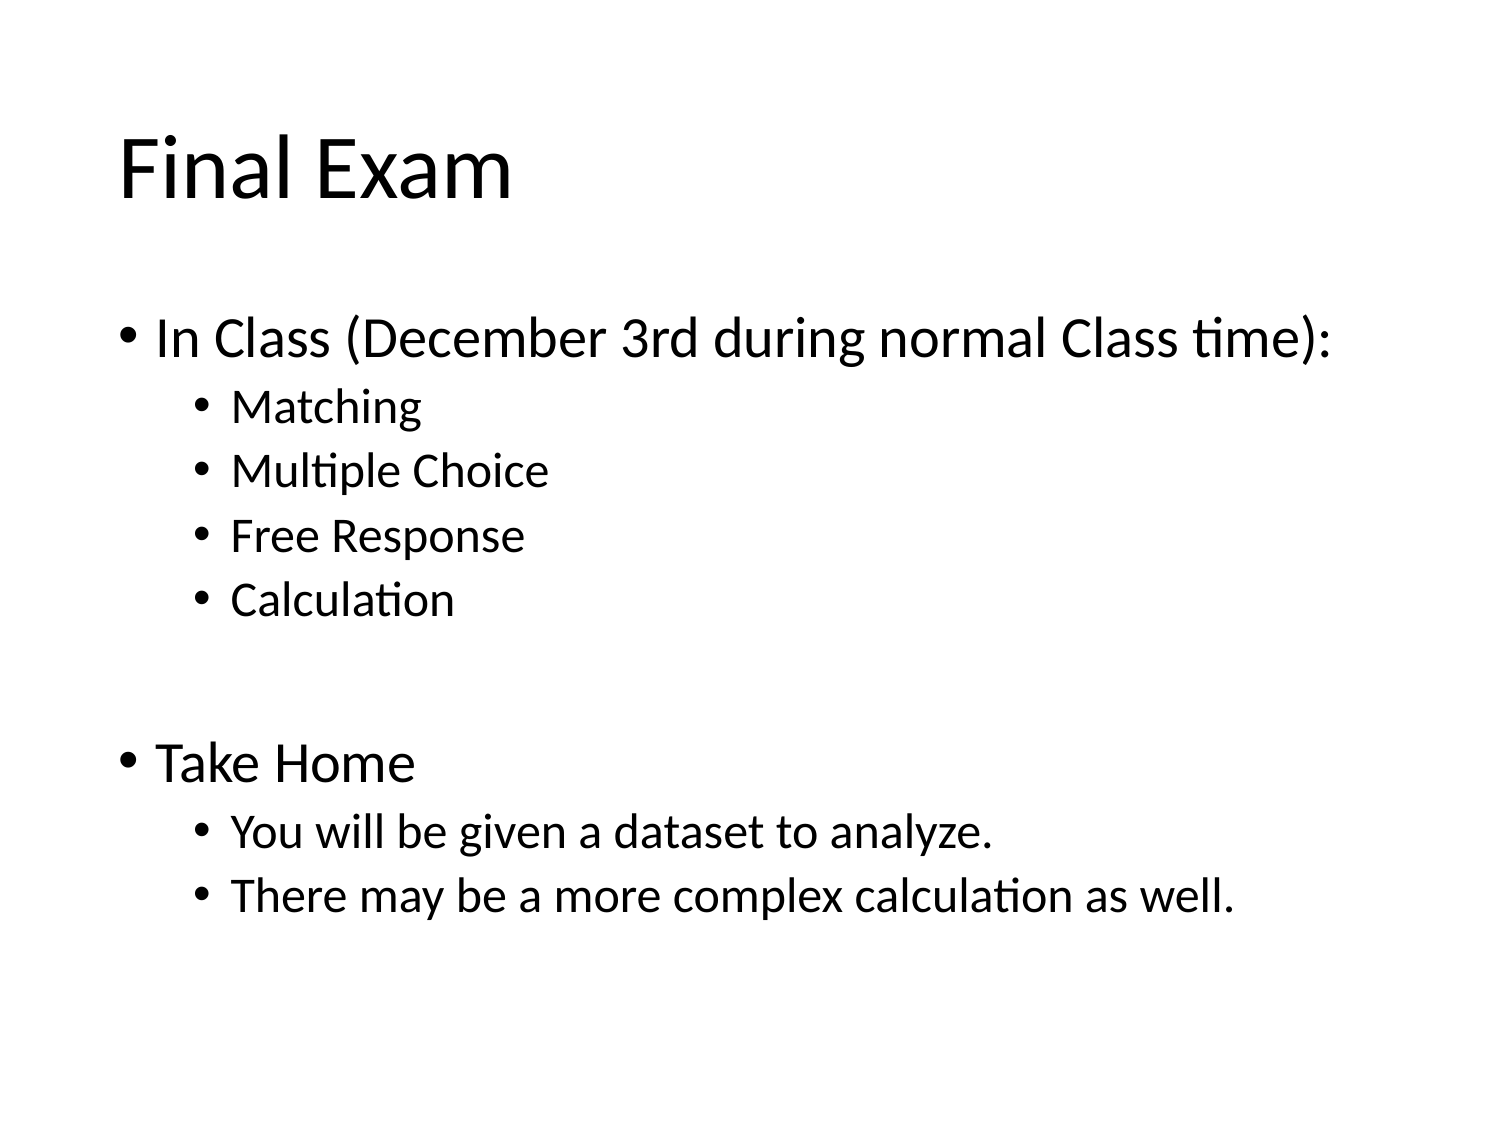

# Final Exam
In Class (December 3rd during normal Class time):
Matching
Multiple Choice
Free Response
Calculation

Take Home
You will be given a dataset to analyze.
There may be a more complex calculation as well.